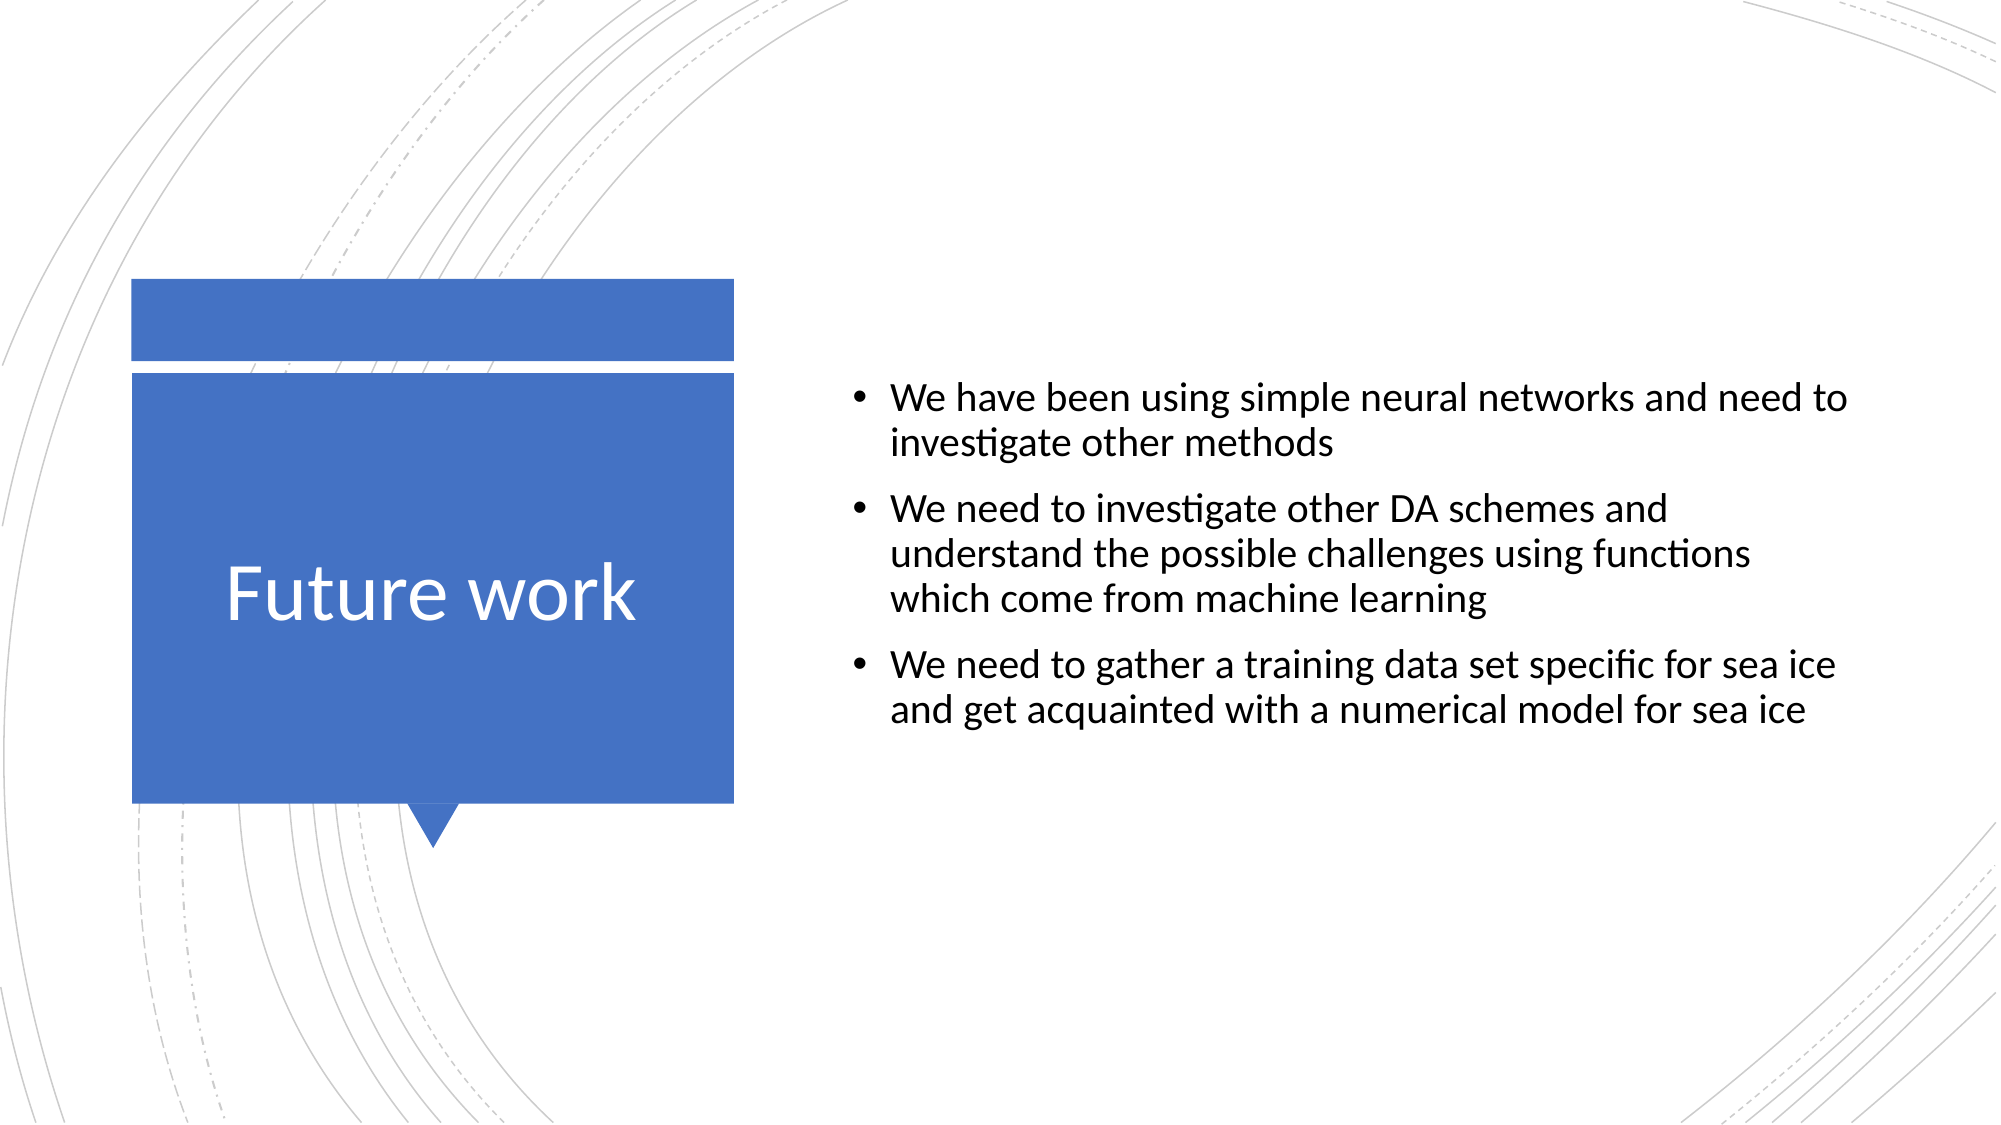

We have been using simple neural networks and need to investigate other methods
We need to investigate other DA schemes and understand the possible challenges using functions which come from machine learning
We need to gather a training data set specific for sea ice and get acquainted with a numerical model for sea ice

# Future work